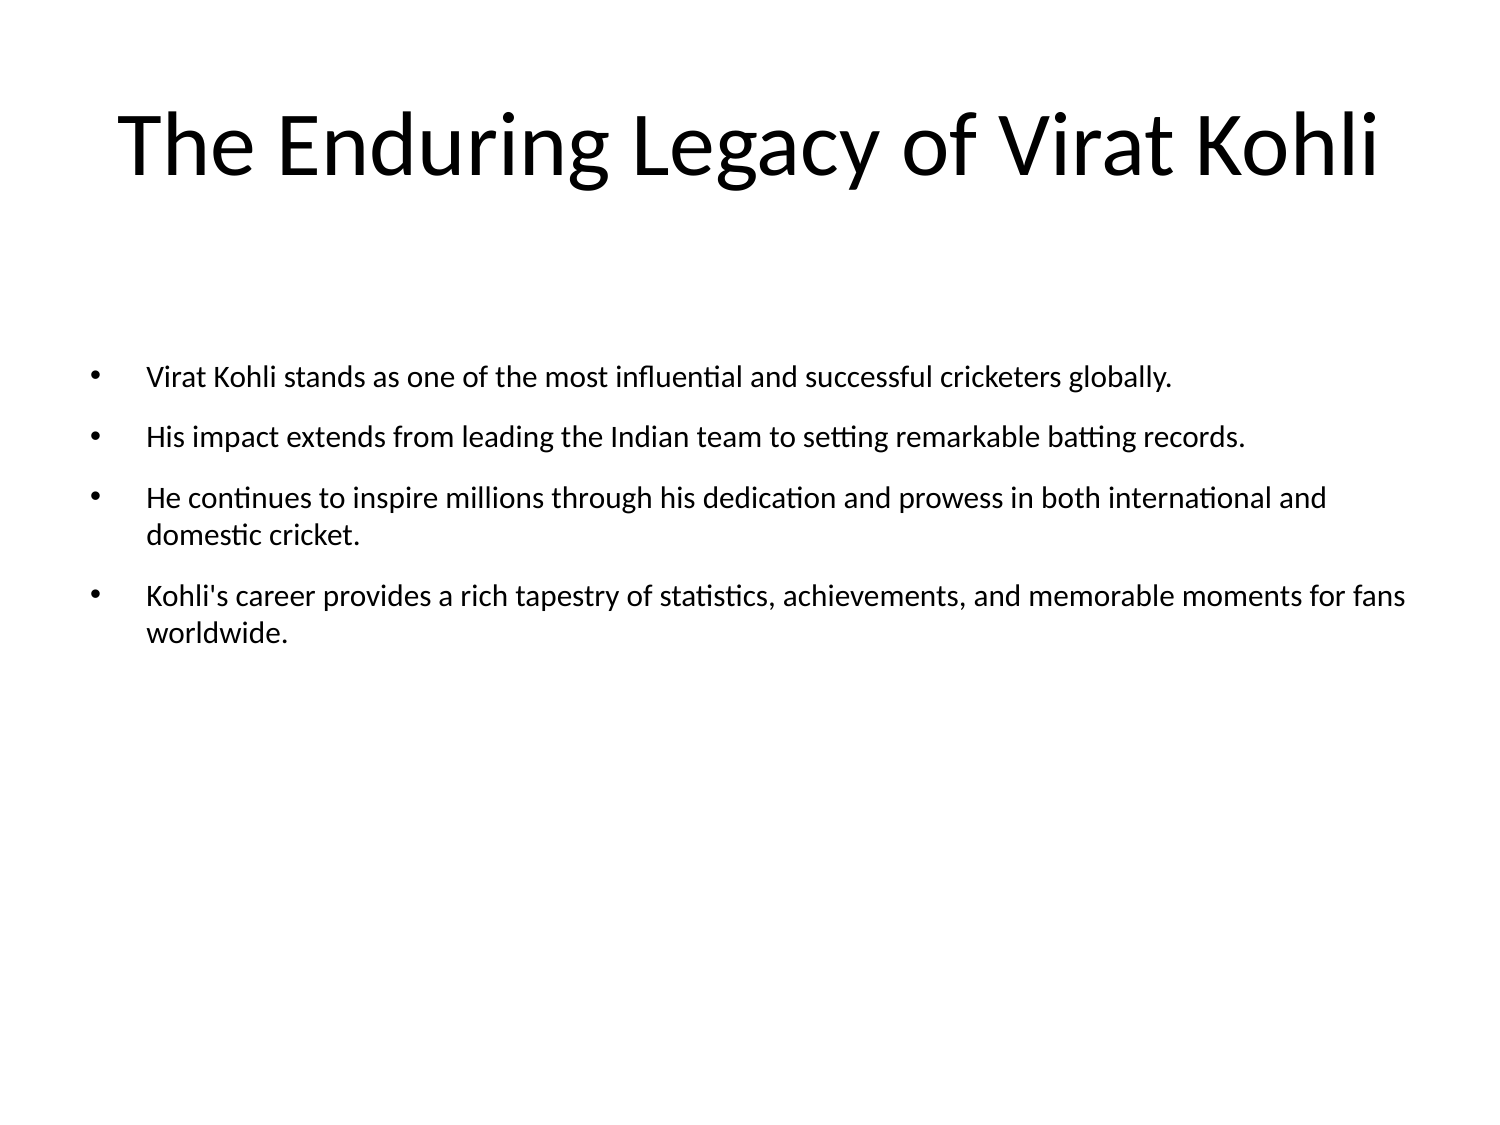

# The Enduring Legacy of Virat Kohli

Virat Kohli stands as one of the most influential and successful cricketers globally.
His impact extends from leading the Indian team to setting remarkable batting records.
He continues to inspire millions through his dedication and prowess in both international and domestic cricket.
Kohli's career provides a rich tapestry of statistics, achievements, and memorable moments for fans worldwide.